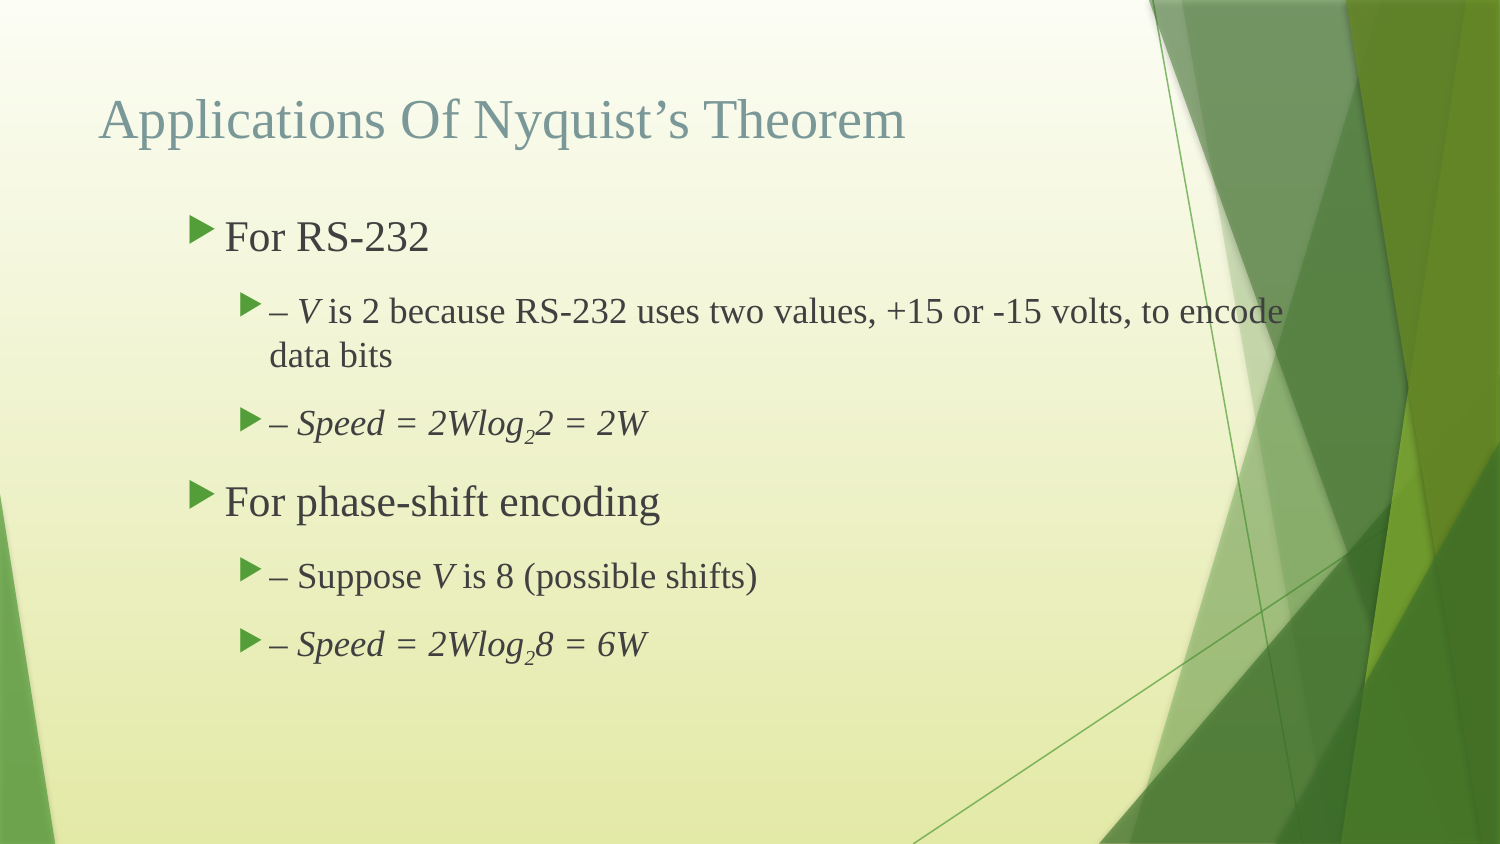

# Applications Of Nyquist’s Theorem
For RS-232
– V is 2 because RS-232 uses two values, +15 or -15 volts, to encode data bits
– Speed = 2Wlog22 = 2W
For phase-shift encoding
– Suppose V is 8 (possible shifts)
– Speed = 2Wlog28 = 6W